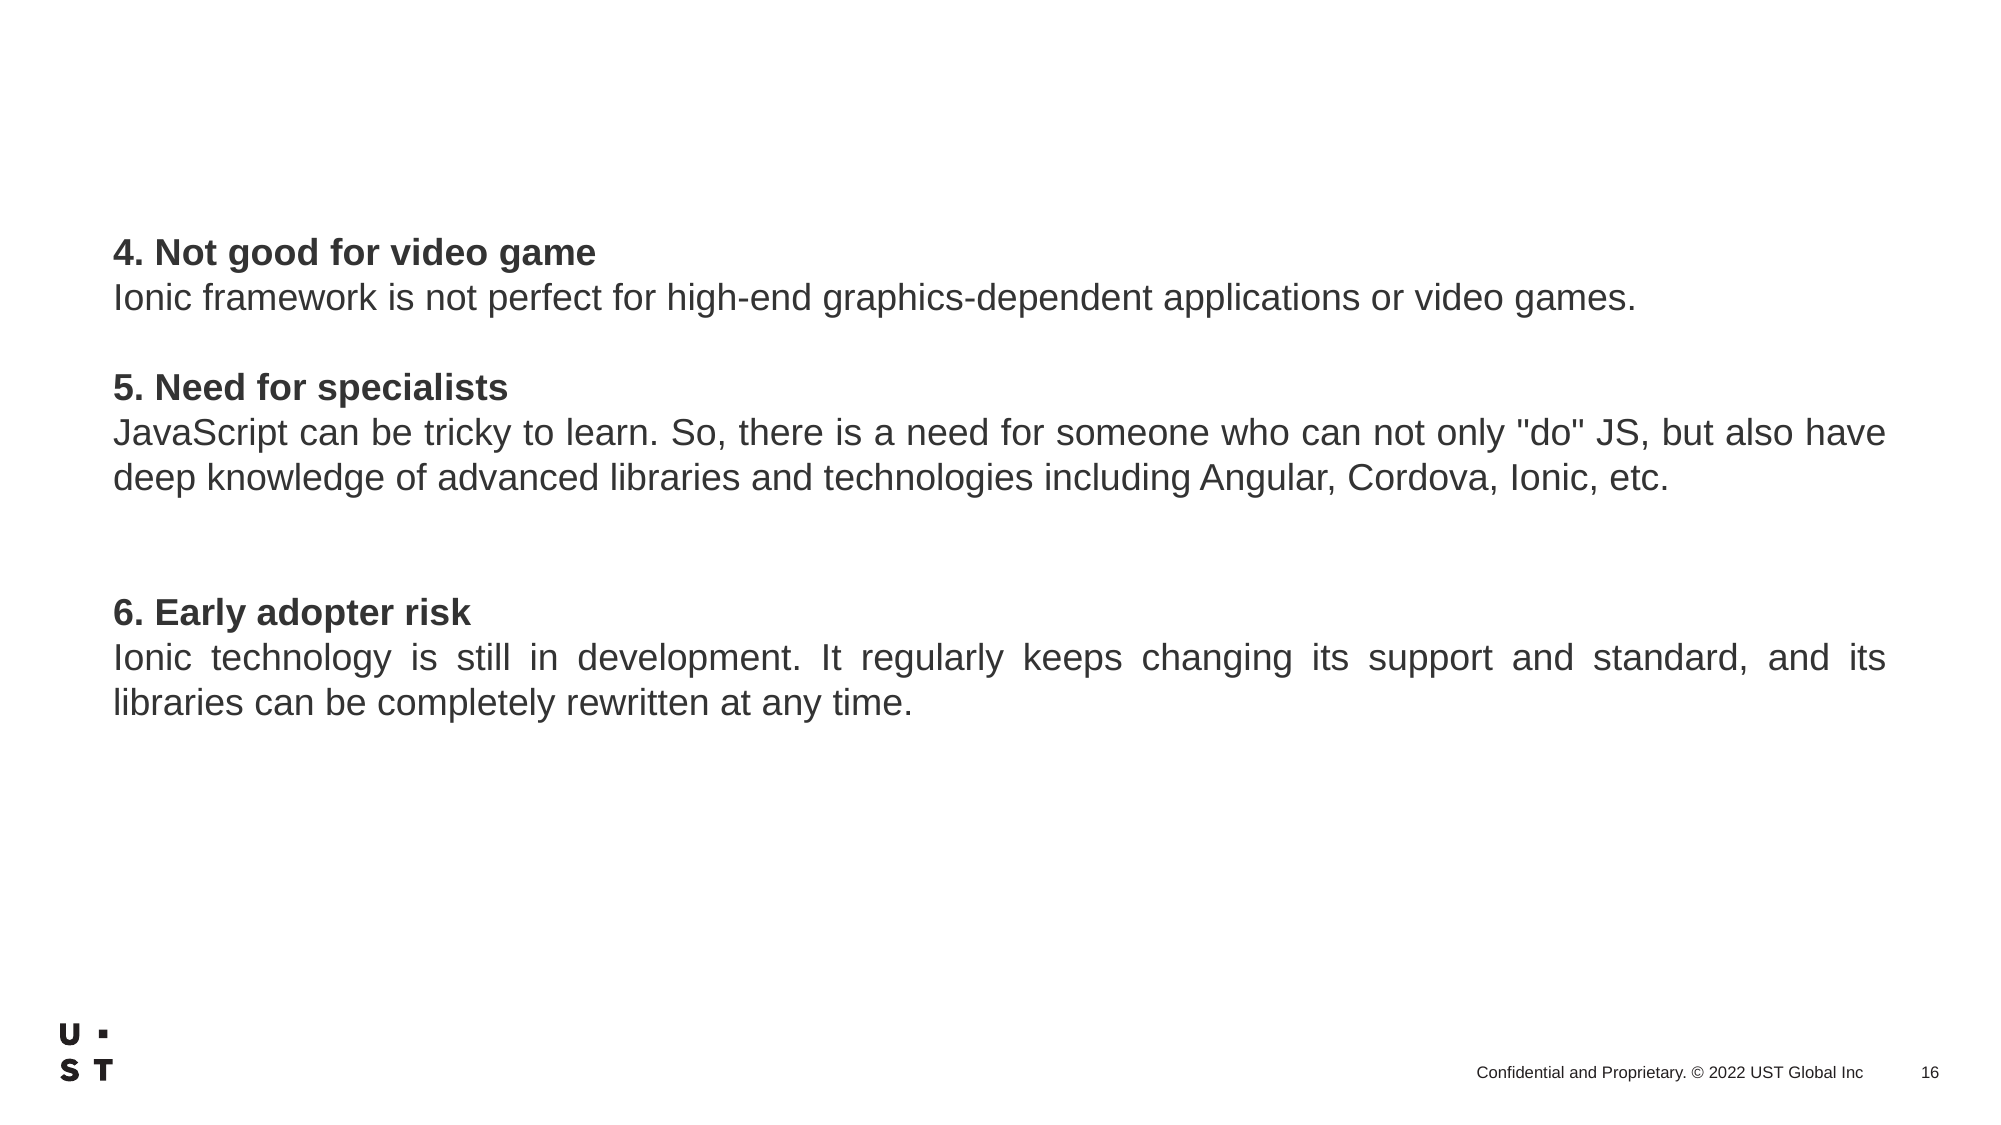

4. Not good for video game
Ionic framework is not perfect for high-end graphics-dependent applications or video games.

5. Need for specialists
JavaScript can be tricky to learn. So, there is a need for someone who can not only "do" JS, but also have deep knowledge of advanced libraries and technologies including Angular, Cordova, Ionic, etc.

6. Early adopter risk
Ionic technology is still in development. It regularly keeps changing its support and standard, and its libraries can be completely rewritten at any time.